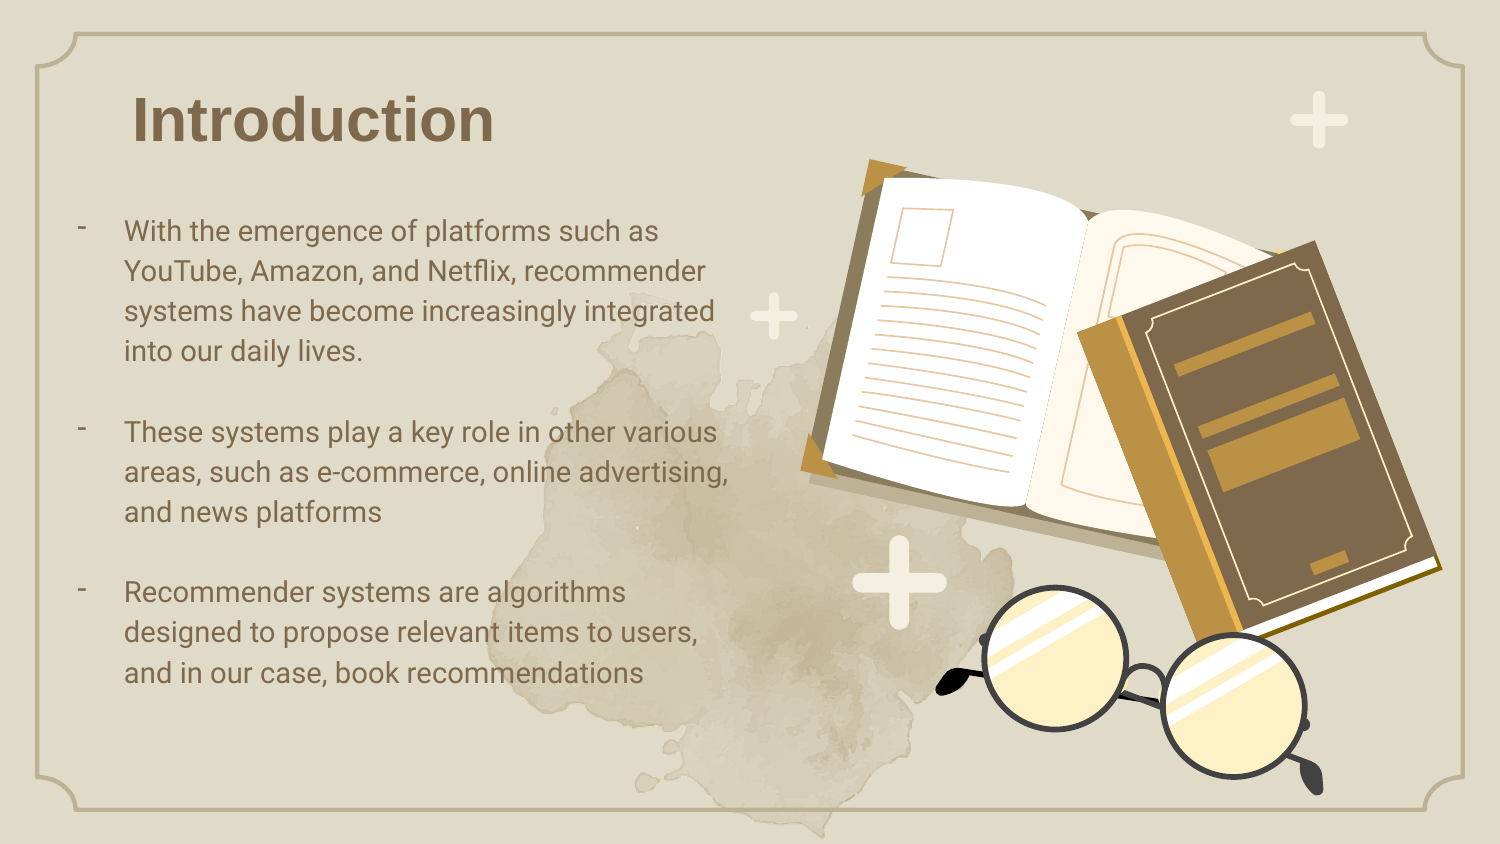

Introduction

With the emergence of platforms such as YouTube, Amazon, and Netflix, recommender systems have become increasingly integrated into our daily lives.

These systems play a key role in other various areas, such as e-commerce, online advertising, and news platforms

Recommender systems are algorithms designed to propose relevant items to users, and in our case, book recommendations